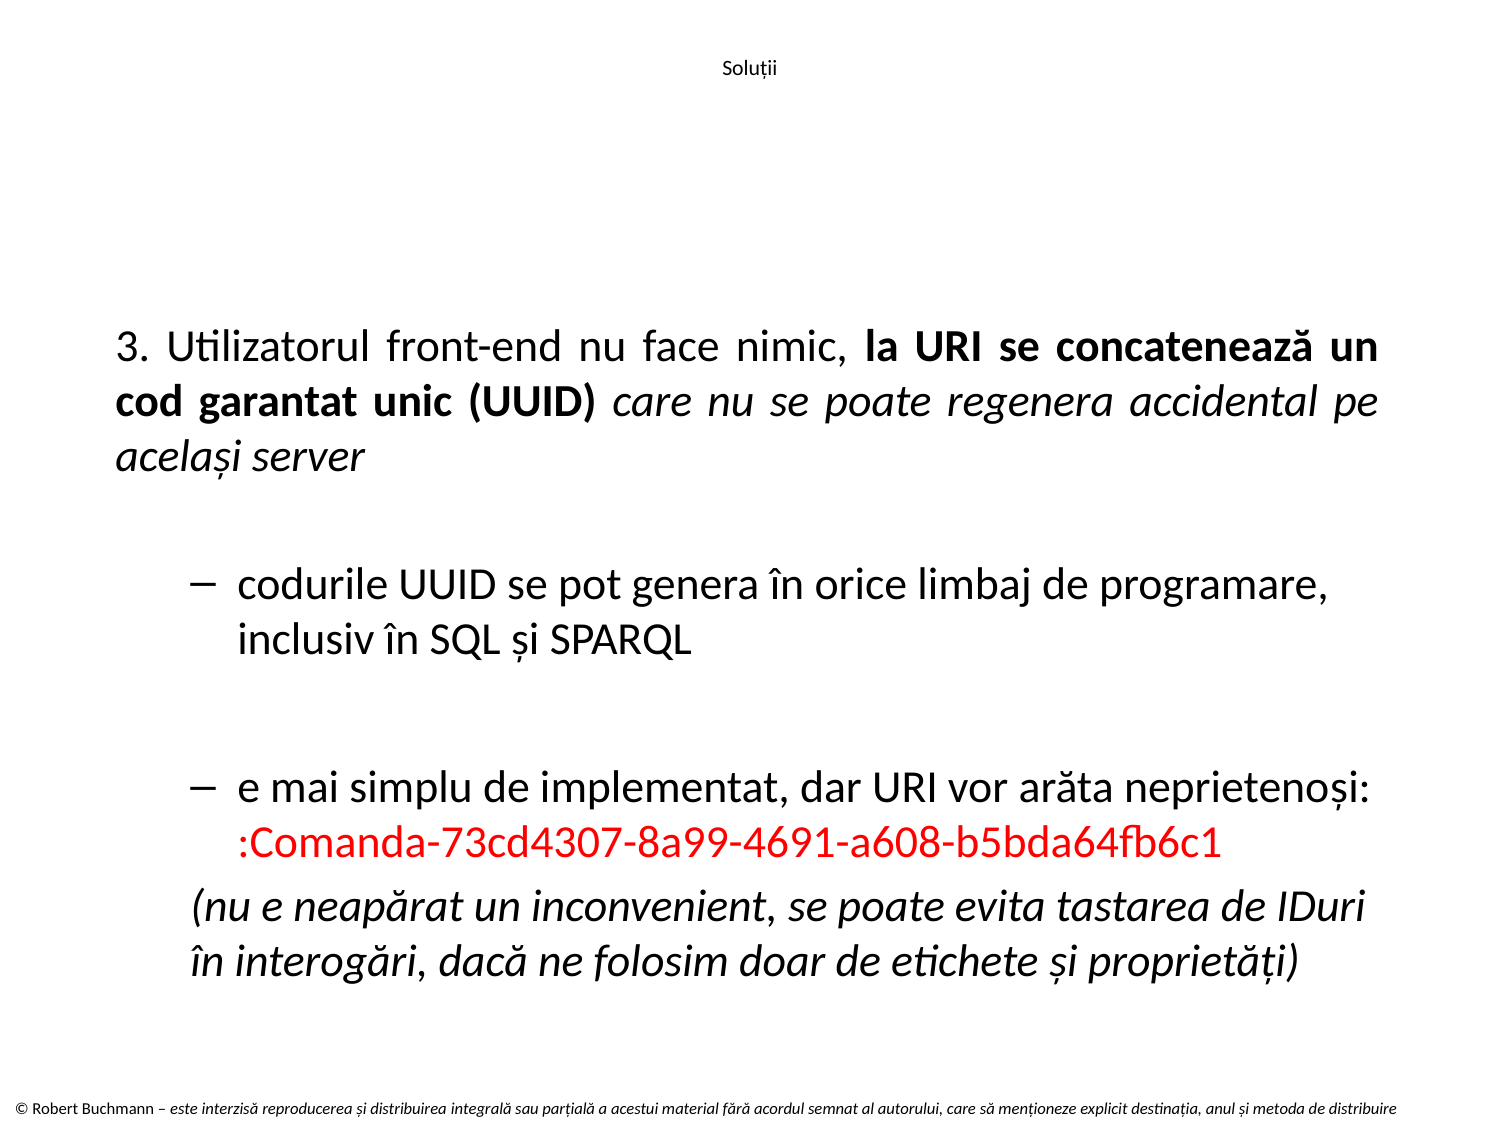

# Soluții

3. Utilizatorul front-end nu face nimic, la URI se concatenează un cod garantat unic (UUID) care nu se poate regenera accidental pe același server

codurile UUID se pot genera în orice limbaj de programare, inclusiv în SQL și SPARQL

e mai simplu de implementat, dar URI vor arăta neprietenoși: :Comanda-73cd4307-8a99-4691-a608-b5bda64fb6c1
(nu e neapărat un inconvenient, se poate evita tastarea de IDuri în interogări, dacă ne folosim doar de etichete și proprietăți)